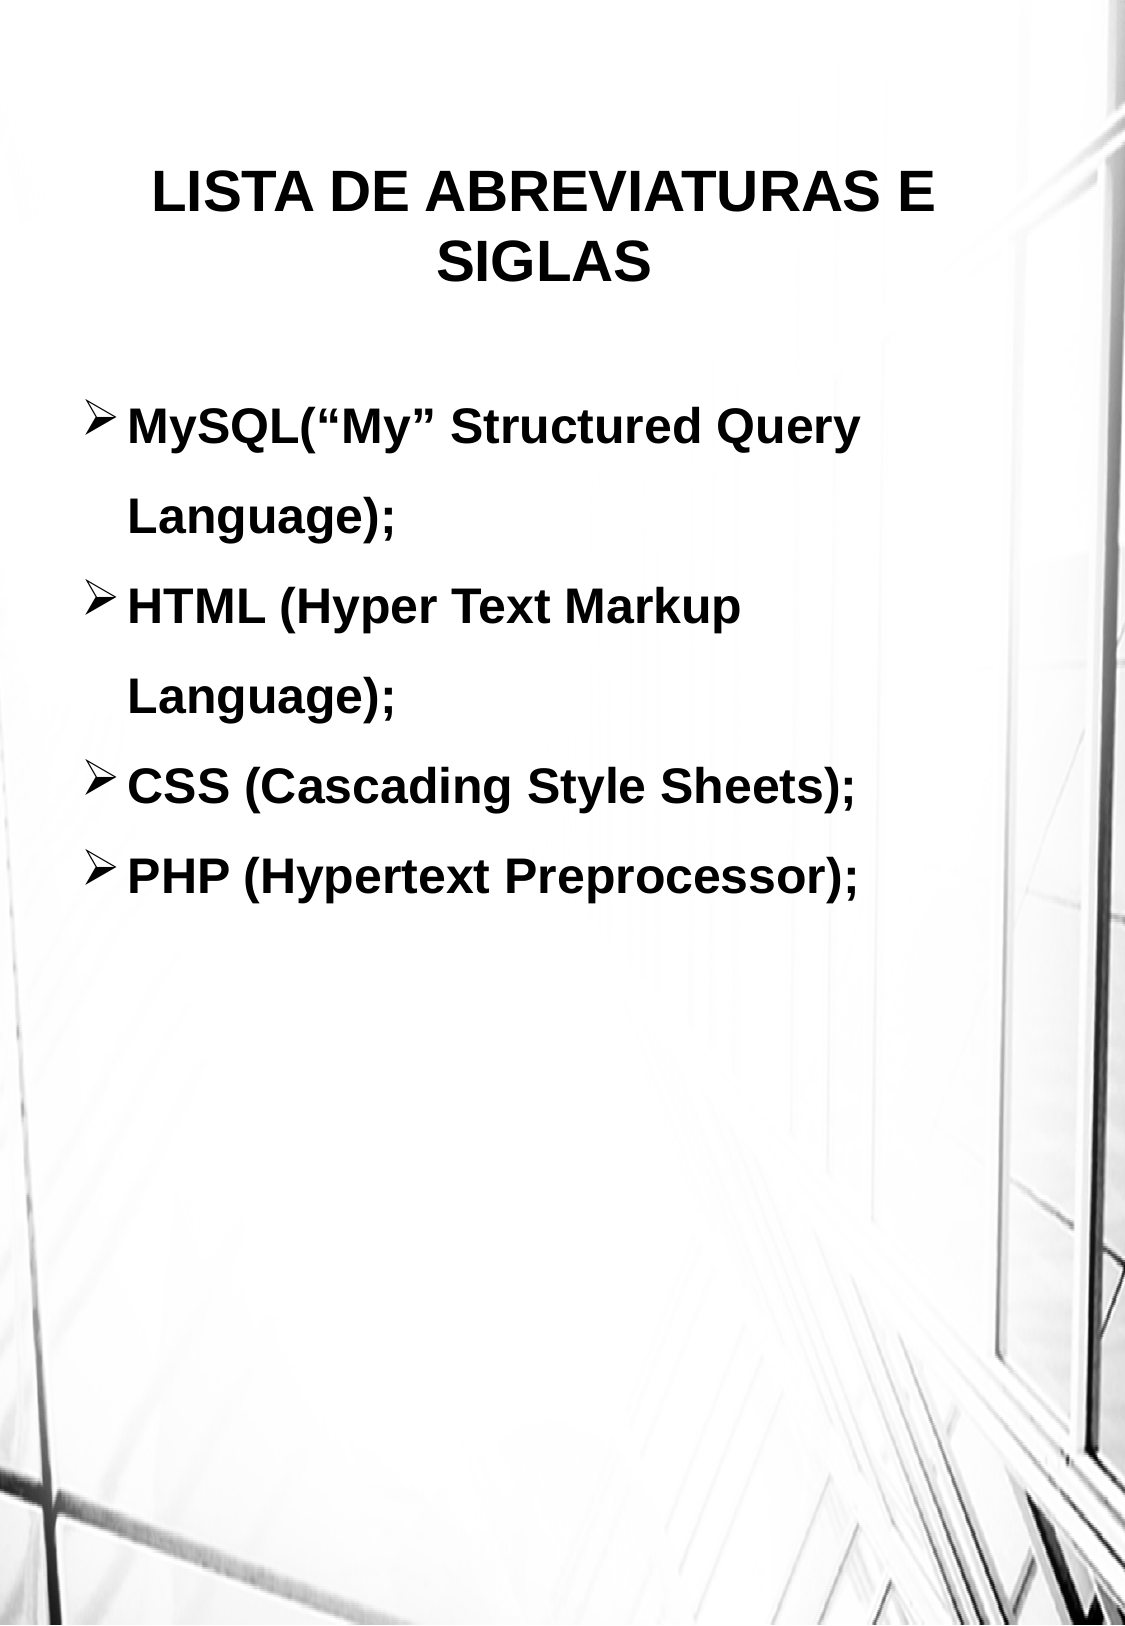

LISTA DE ABREVIATURAS E SIGLAS

MySQL(“My” Structured Query Language);
HTML (Hyper Text Markup Language);
CSS (Cascading Style Sheets);
PHP (Hypertext Preprocessor);